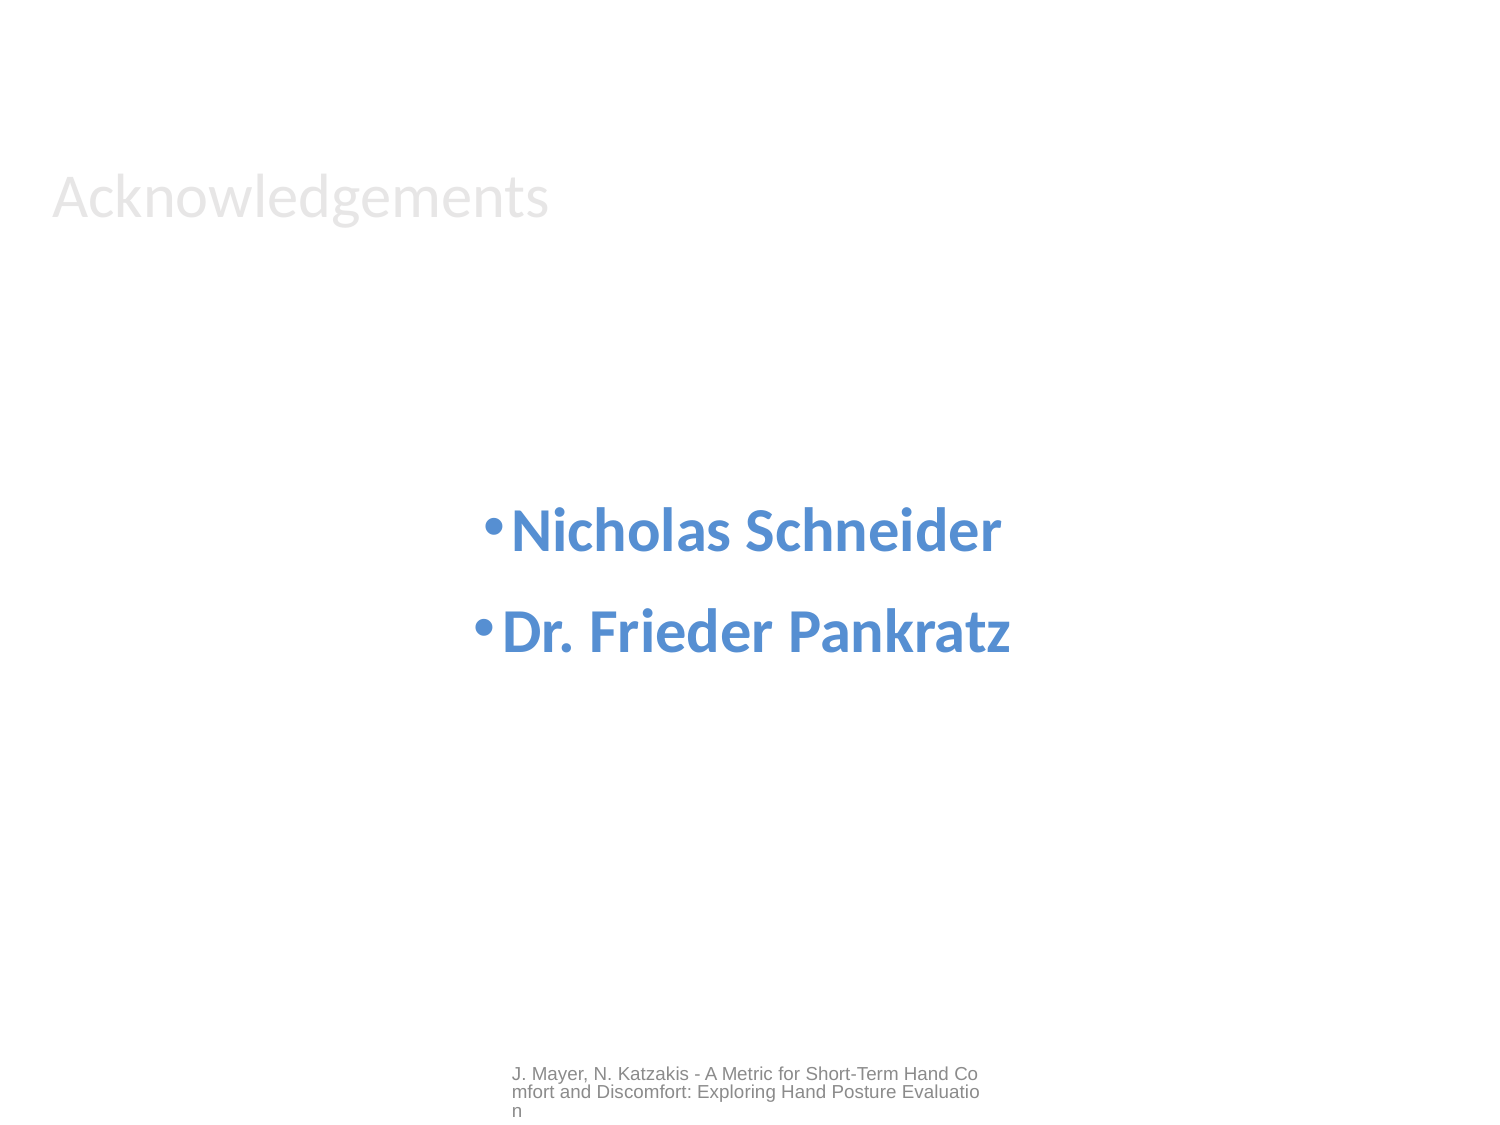

# Acknowledgements

Nicholas Schneider
Dr. Frieder Pankratz
J. Mayer, N. Katzakis - A Metric for Short-Term Hand Comfort and Discomfort: Exploring Hand Posture Evaluation